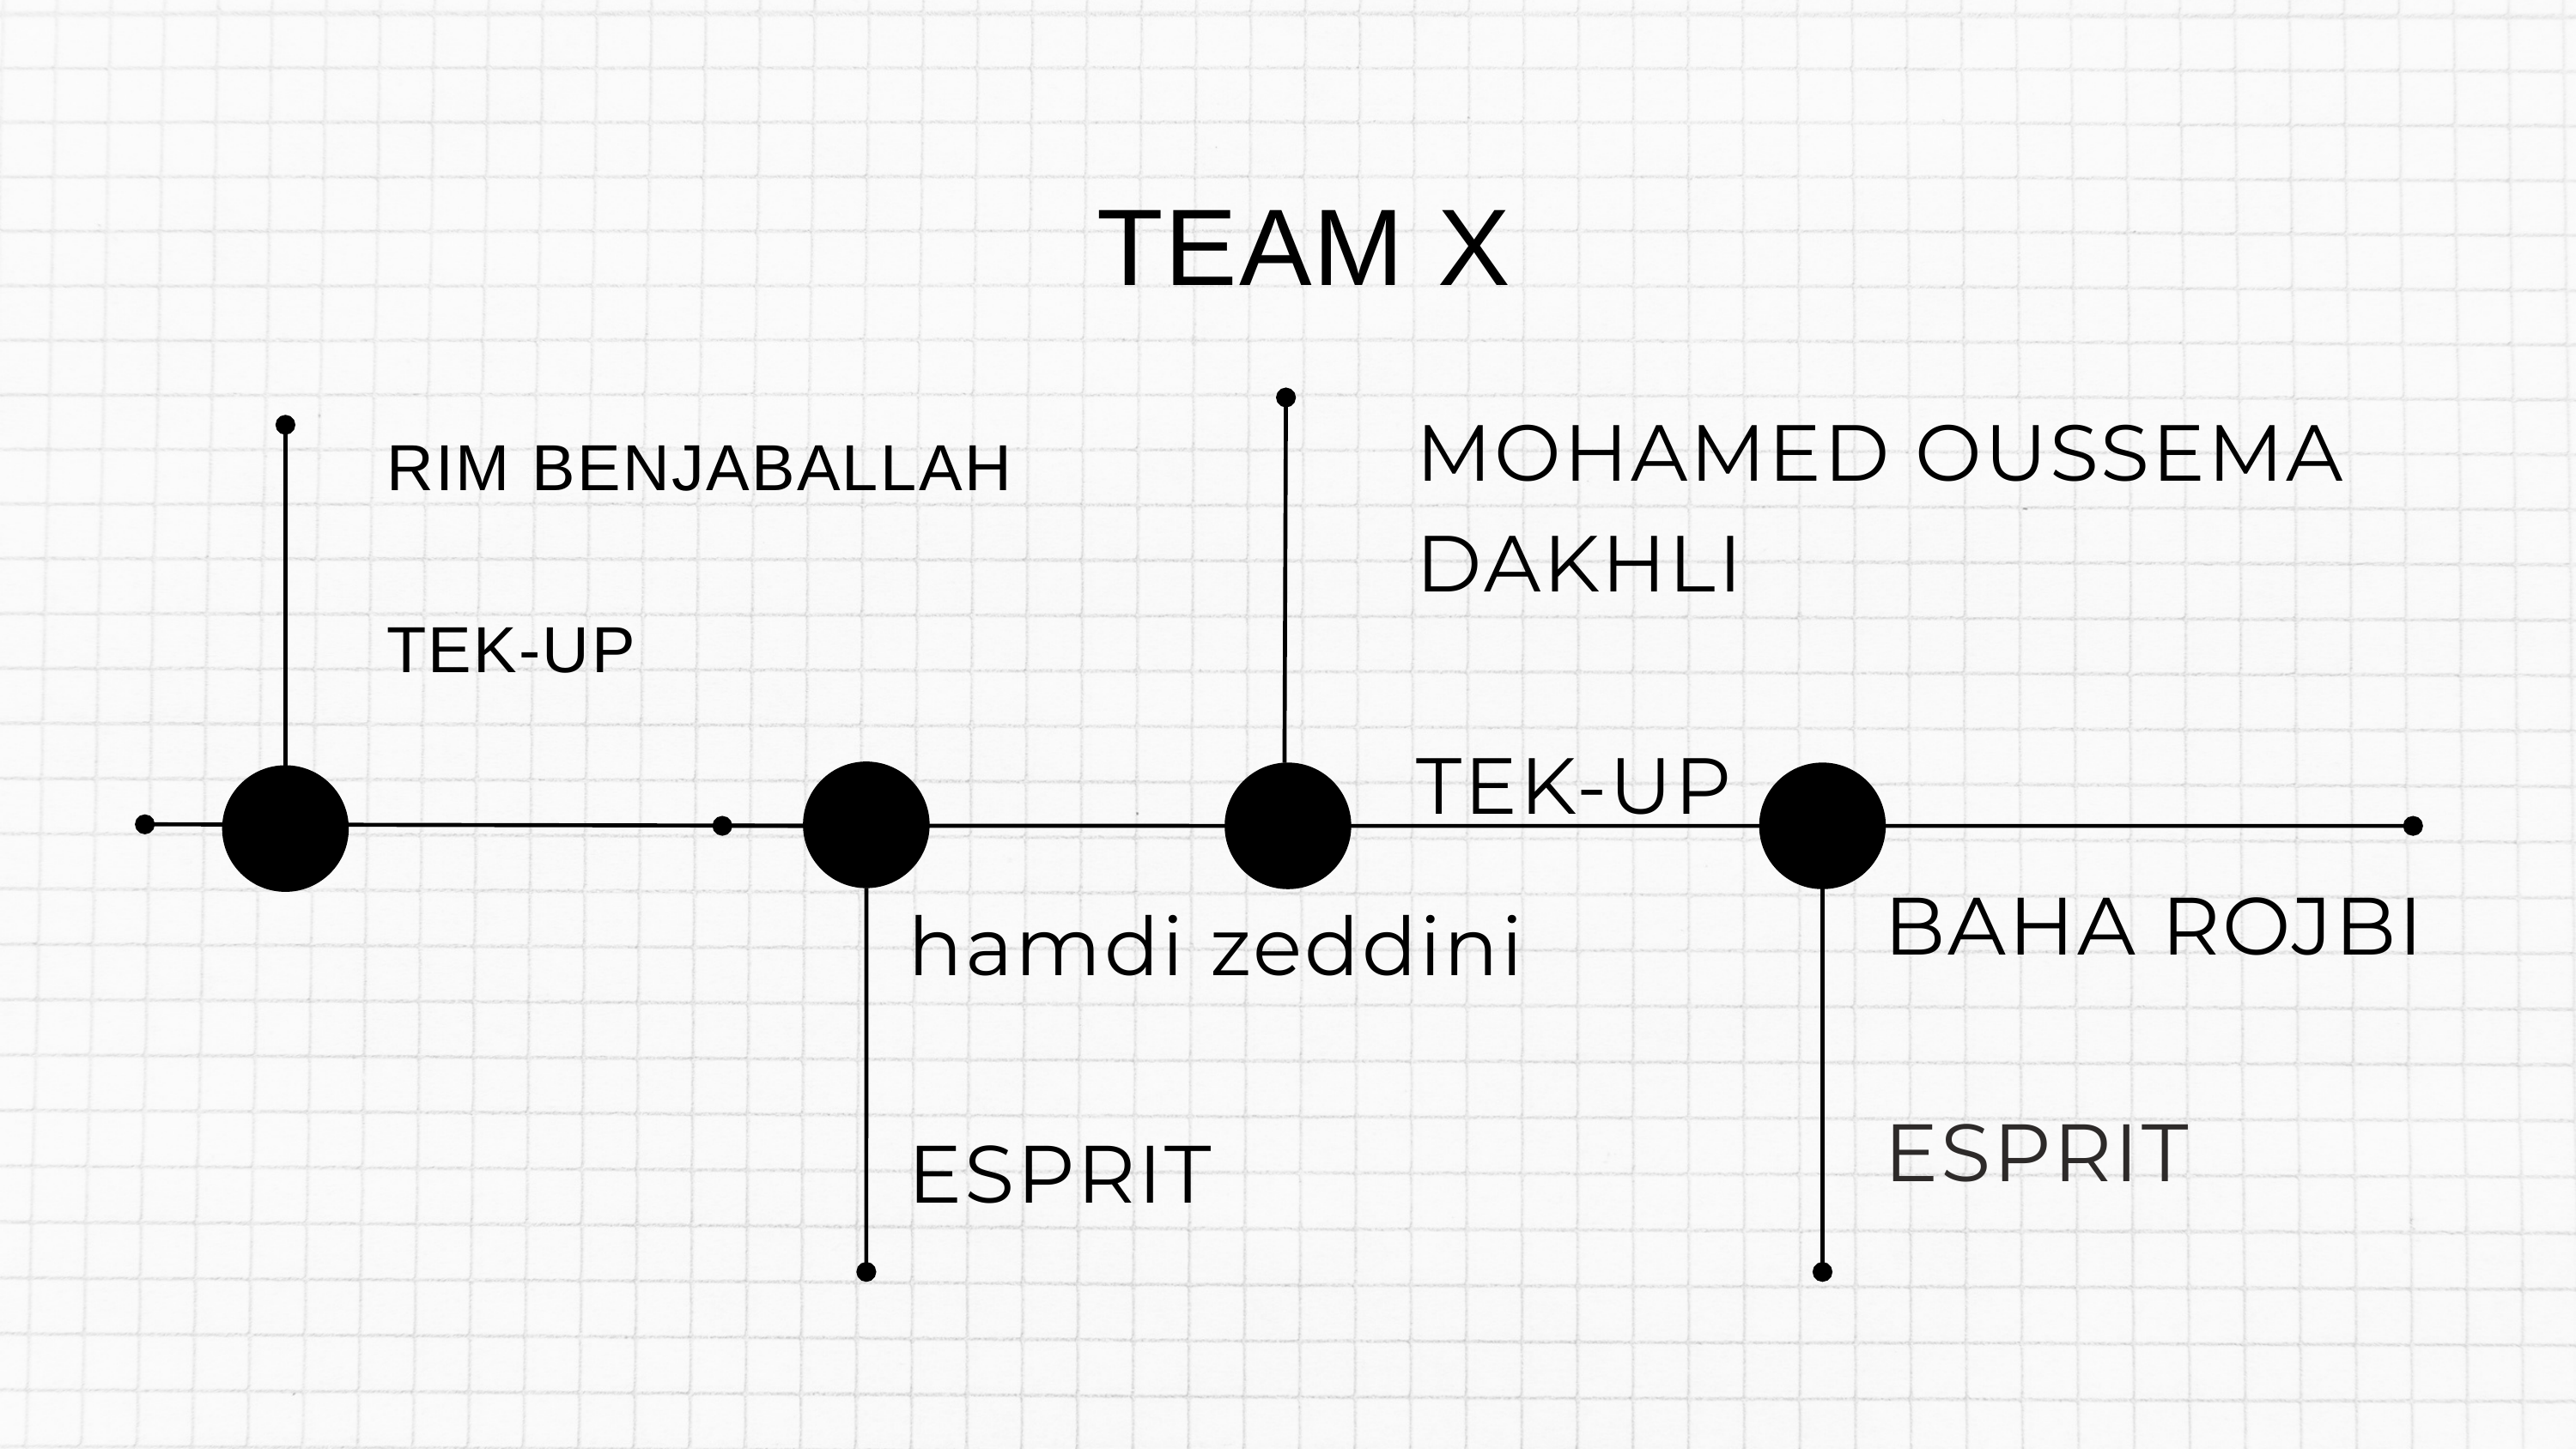

TEAM X
MOHAMED OUSSEMA DAKHLI

TEK-UP

RIM BENJABALLAH

TEK-UP

BAHA ROJBI

ESPRIT

hamdi zeddini

ESPRIT